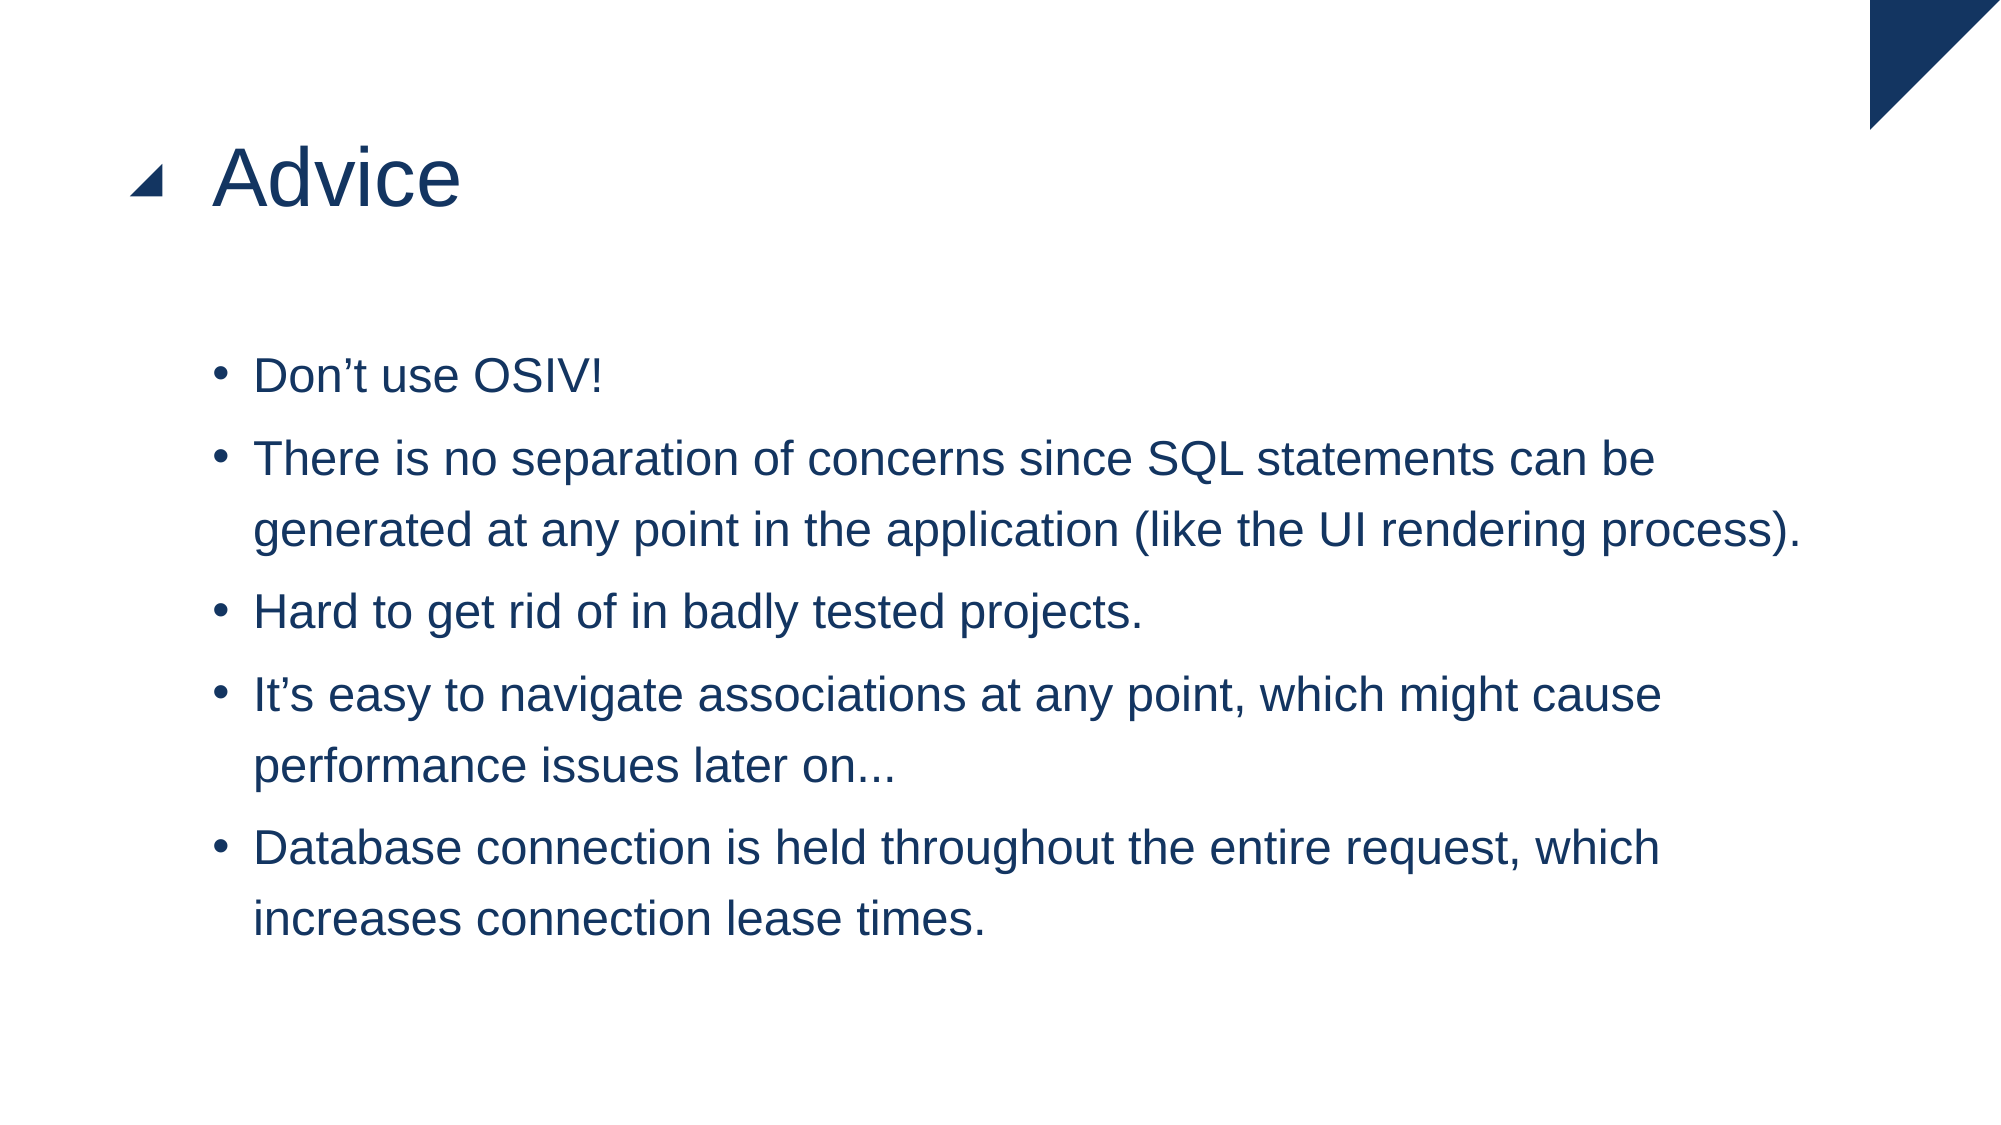

# Advice
Don’t use OSIV!
There is no separation of concerns since SQL statements can be generated at any point in the application (like the UI rendering process).
Hard to get rid of in badly tested projects.
It’s easy to navigate associations at any point, which might cause performance issues later on...
Database connection is held throughout the entire request, which increases connection lease times.